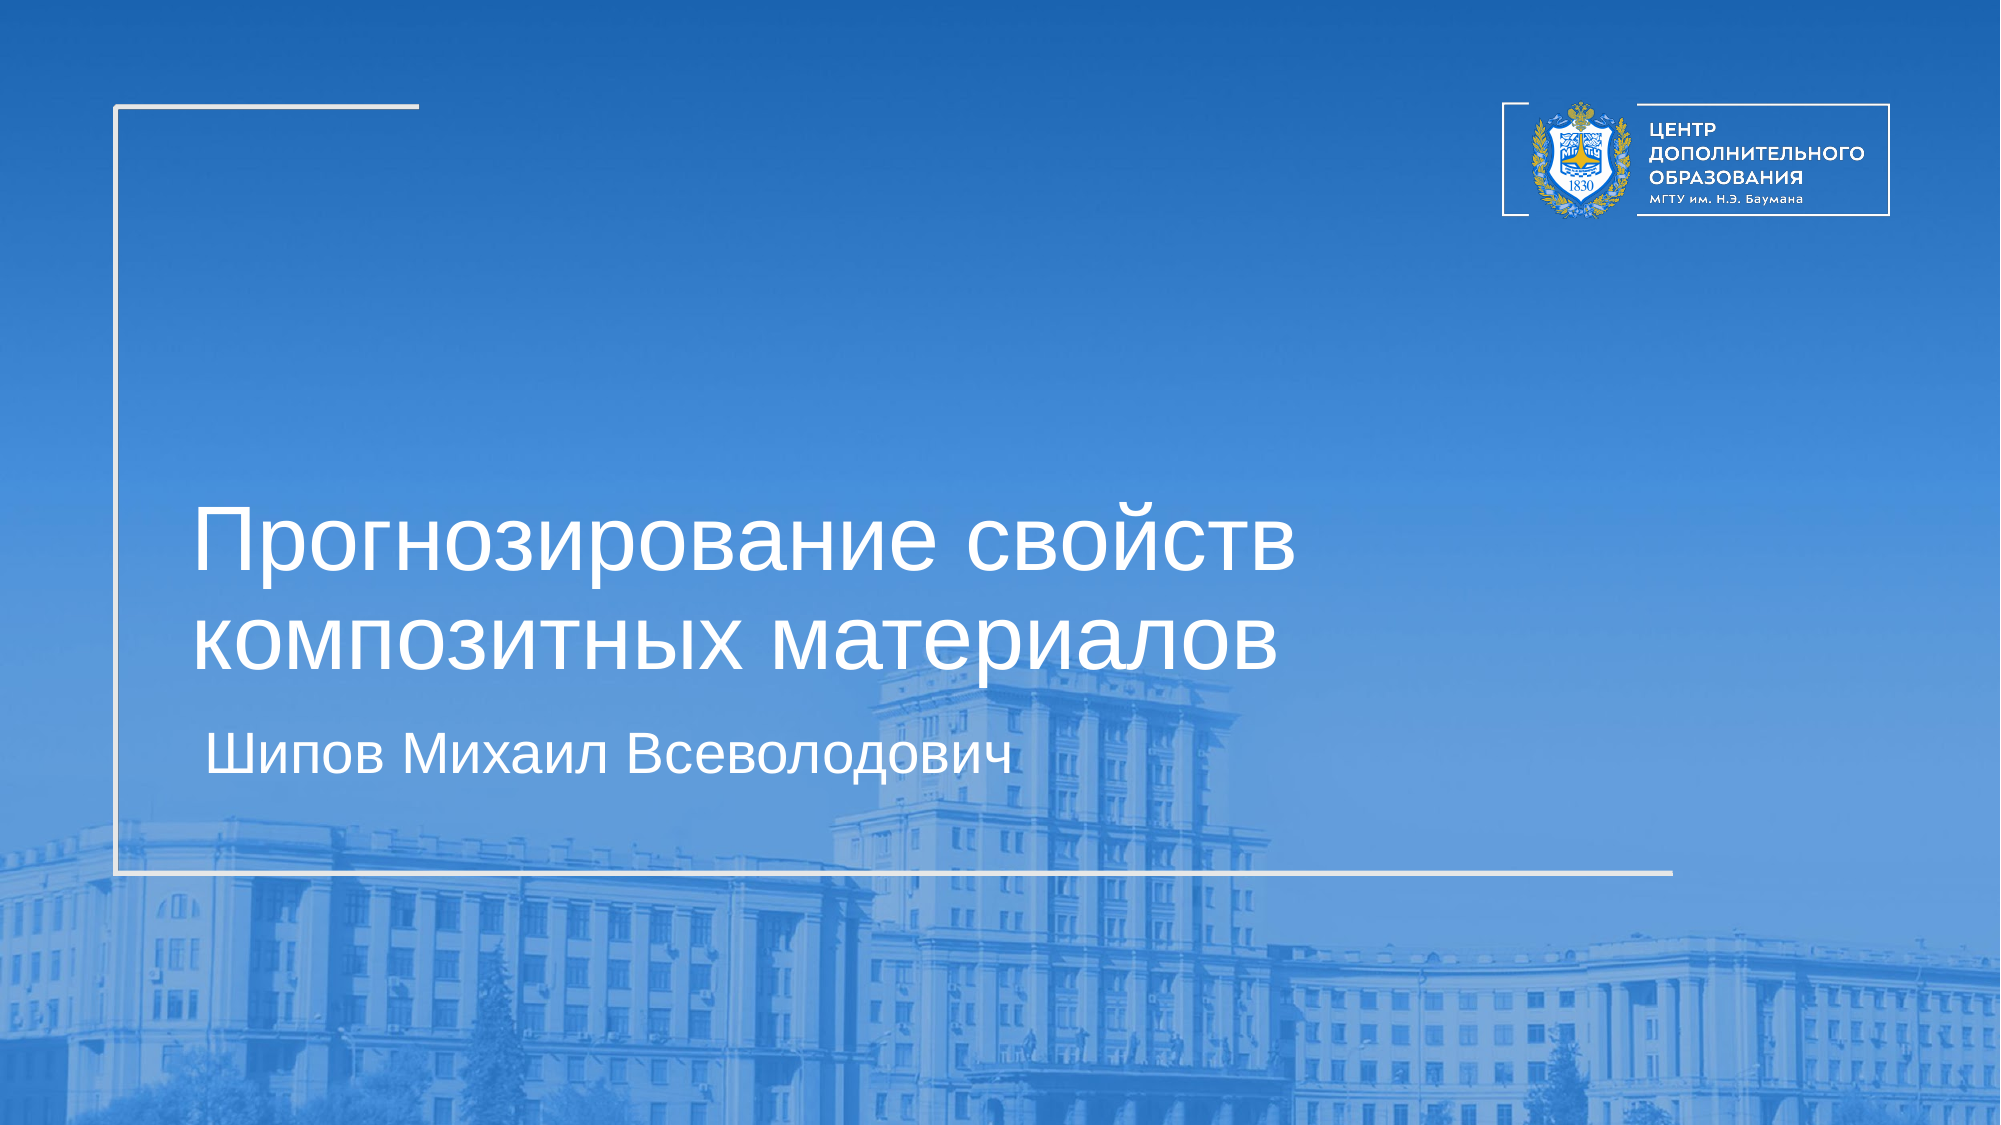

# Прогнозирование свойств композитных материалов
Шипов Михаил Всеволодович